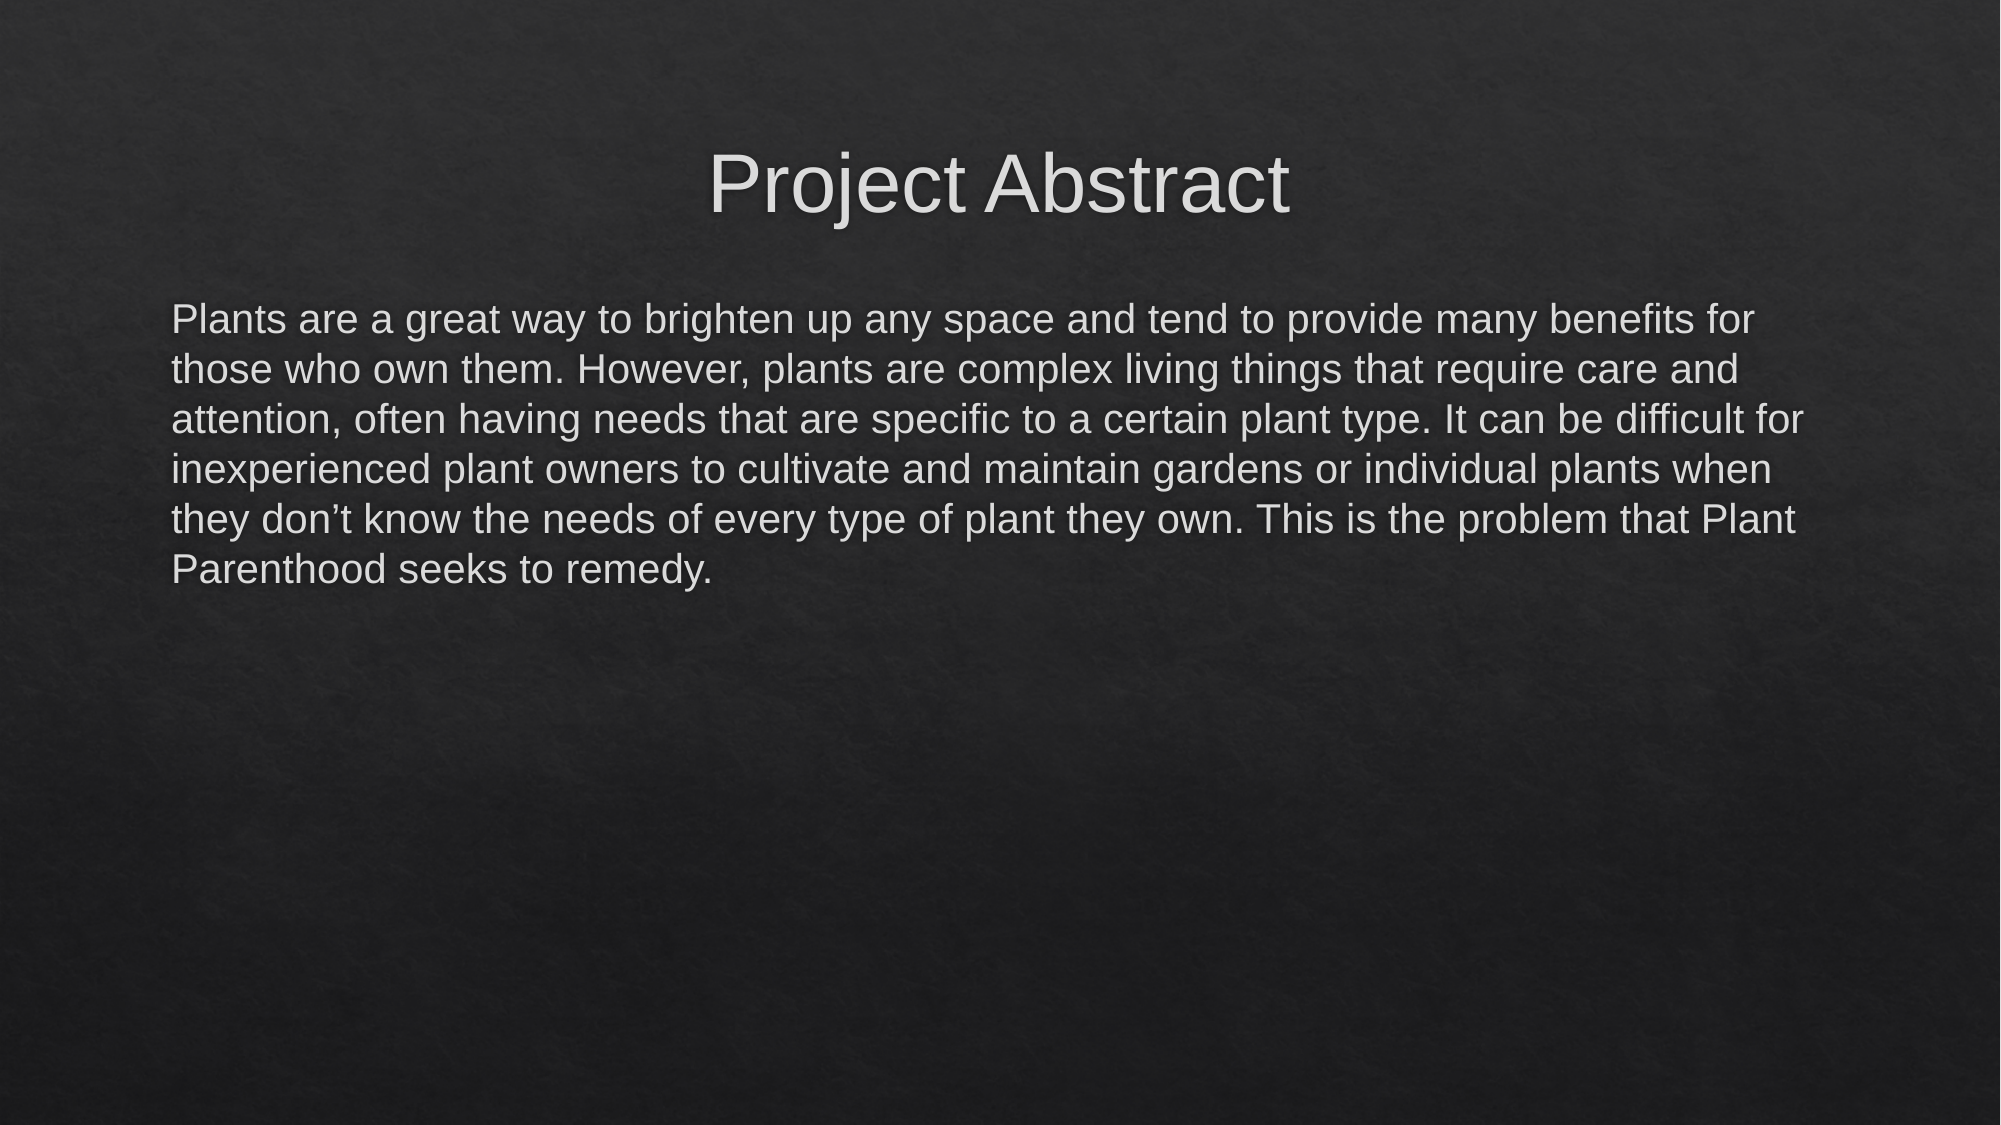

# Project Abstract
Plants are a great way to brighten up any space and tend to provide many benefits for those who own them. However, plants are complex living things that require care and attention, often having needs that are specific to a certain plant type. It can be difficult for inexperienced plant owners to cultivate and maintain gardens or individual plants when they don’t know the needs of every type of plant they own. This is the problem that Plant Parenthood seeks to remedy.